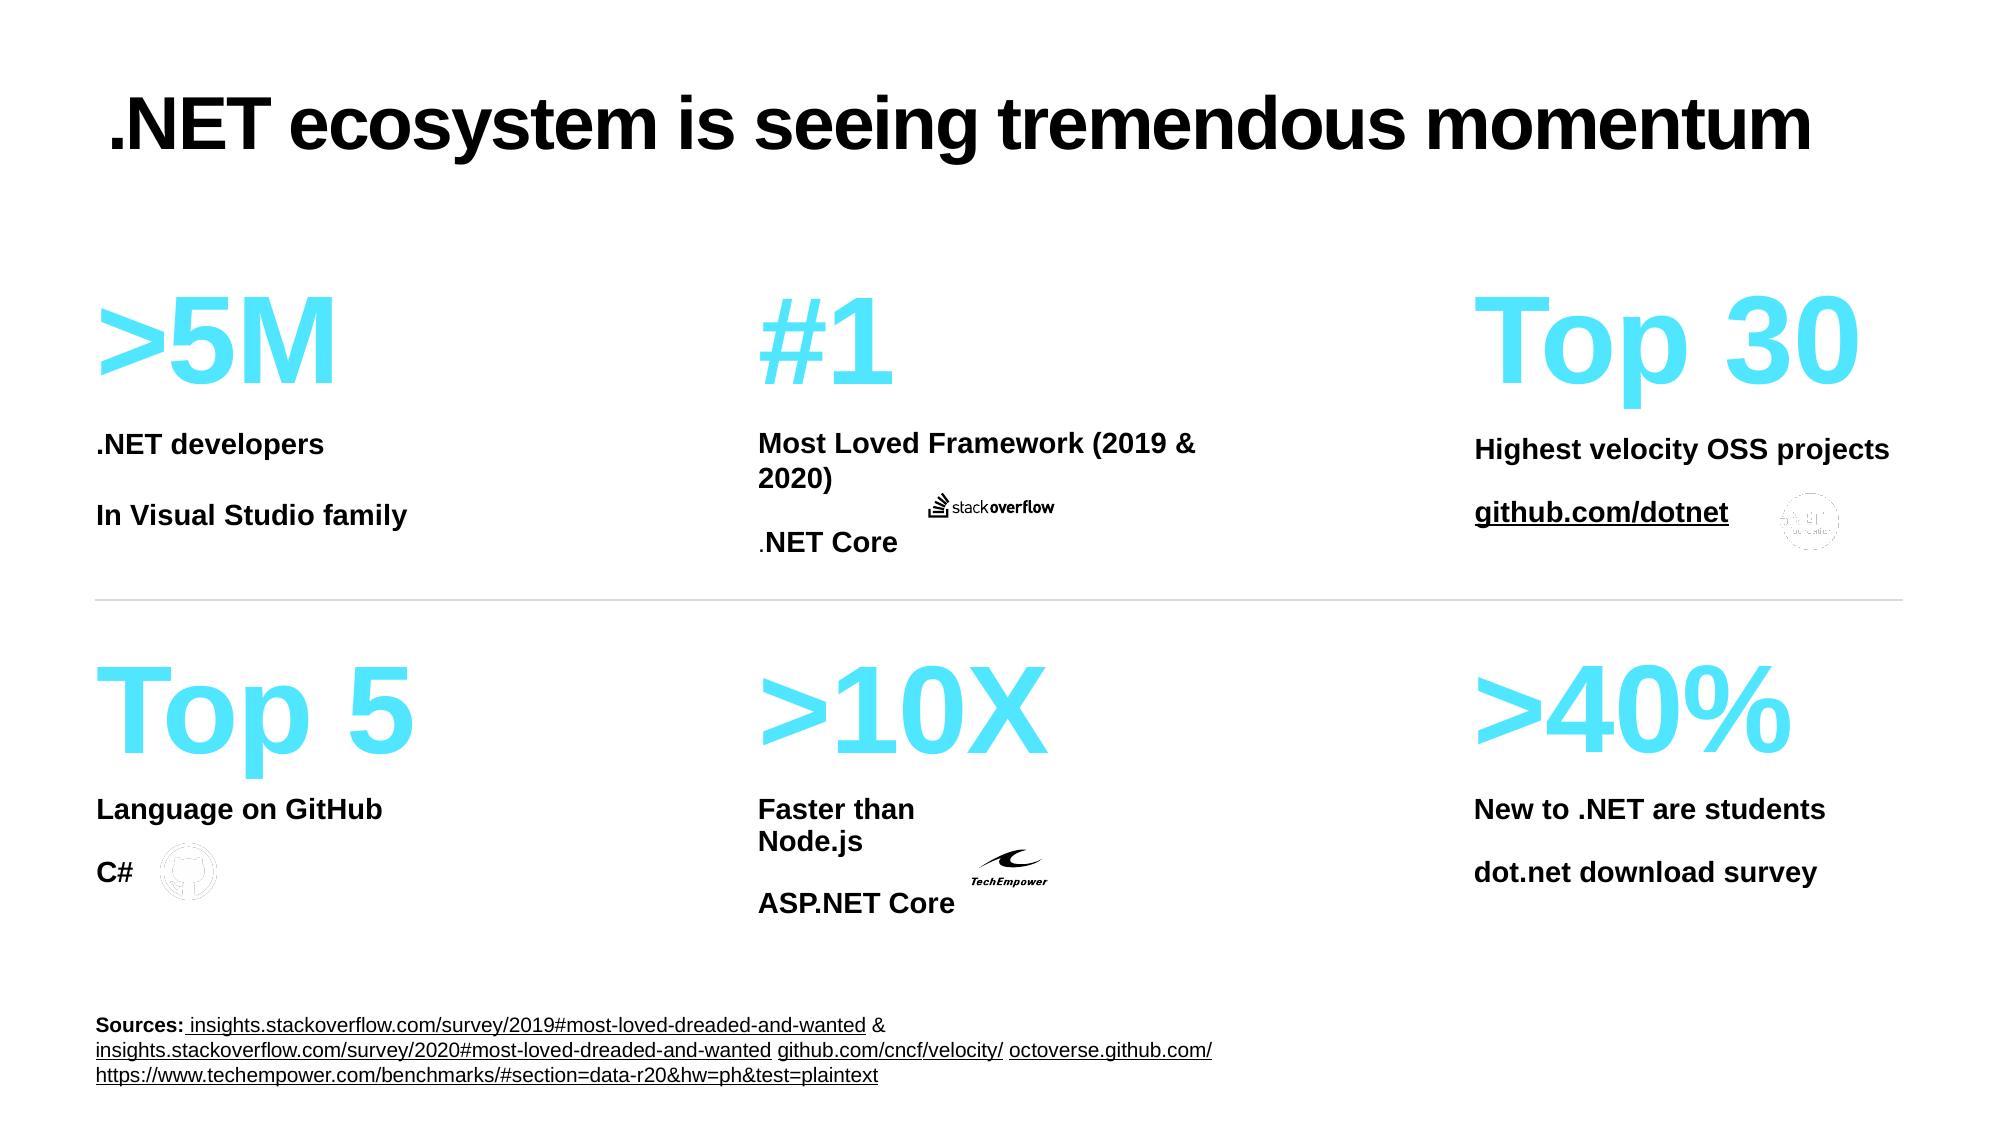

# .NET ecosystem is seeing tremendous momentum
Top 30
>5M
#1
Highest velocity OSS projects github.com/dotnet
Most Loved Framework (2019 & 2020)
.NET Core
.NET developers
In Visual Studio family

>40%
>10X
Top 5
Faster than Node.js
ASP.NET Core
New to .NET are students
dot.net download survey
Language on GitHub
C#

Sources: insights.stackoverflow.com/survey/2019#most-loved-dreaded-and-wanted & insights.stackoverflow.com/survey/2020#most-loved-dreaded-and-wanted github.com/cncf/velocity/ octoverse.github.com/ https://www.techempower.com/benchmarks/#section=data-r20&hw=ph&test=plaintext